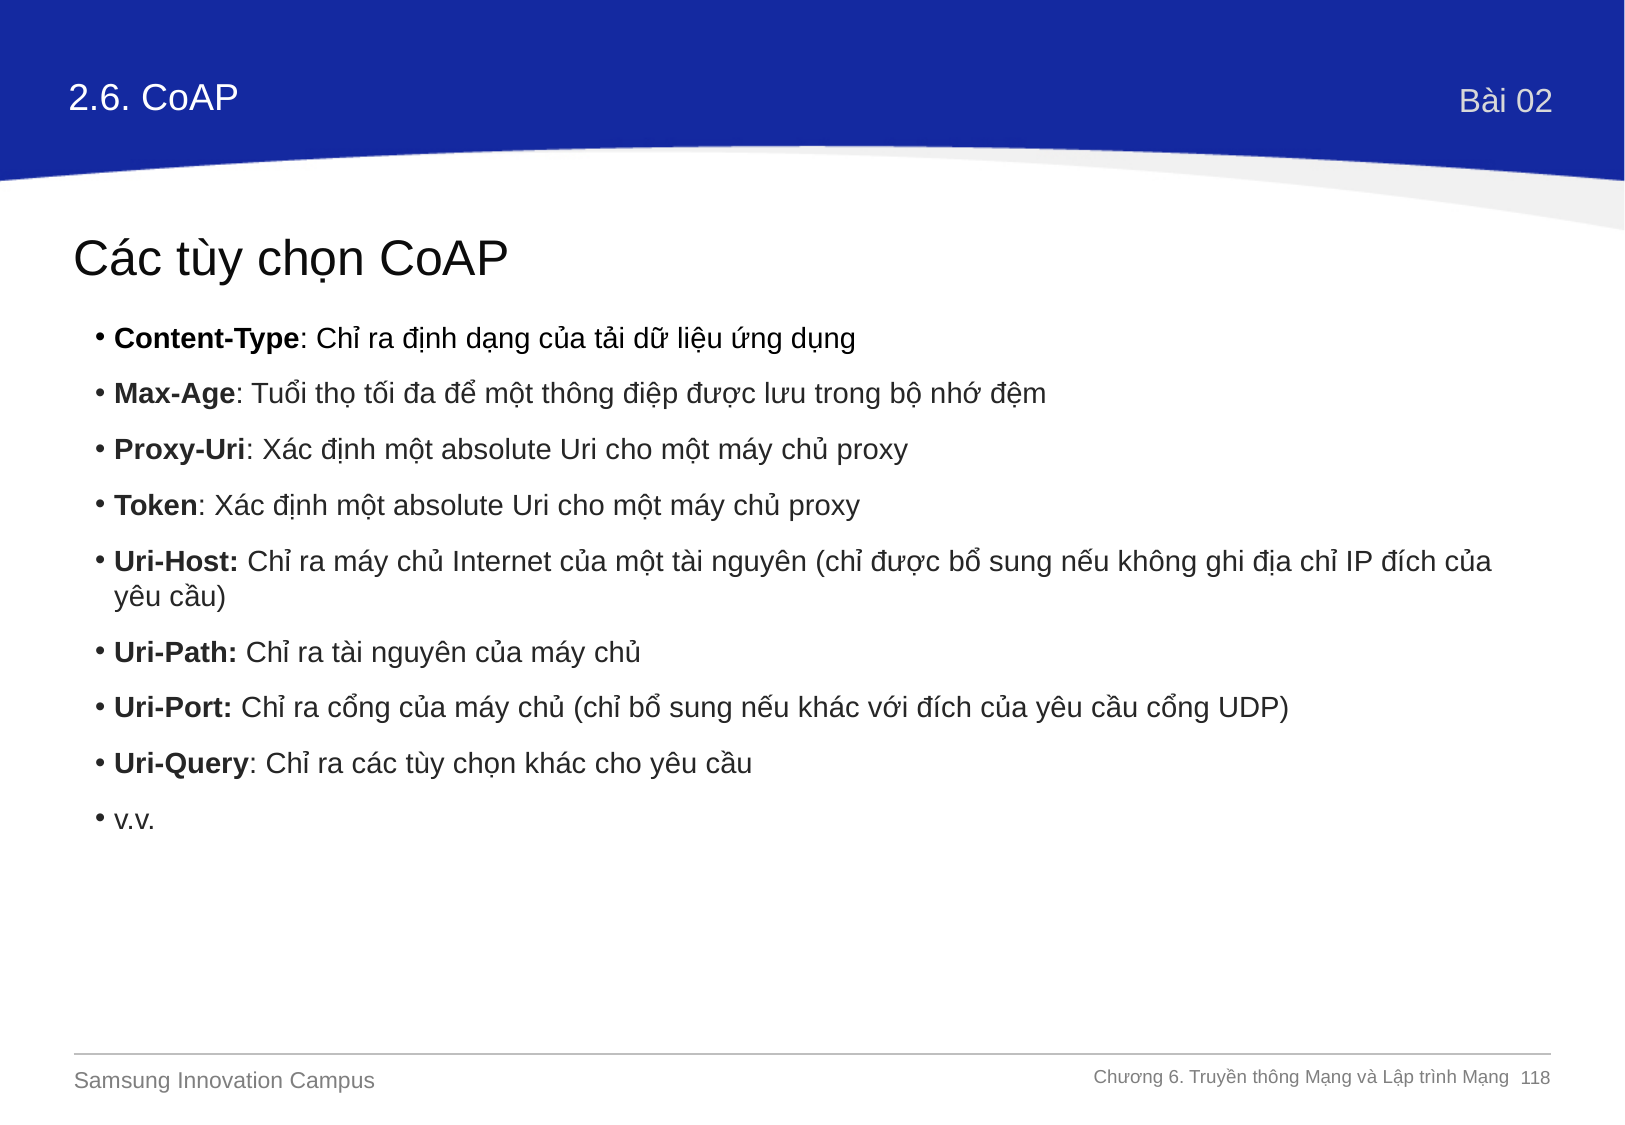

2.6. CoAP
Bài 02
Các tùy chọn CoAP
Content-Type: Chỉ ra định dạng của tải dữ liệu ứng dụng
Max-Age: Tuổi thọ tối đa để một thông điệp được lưu trong bộ nhớ đệm
Proxy-Uri: Xác định một absolute Uri cho một máy chủ proxy
Token: Xác định một absolute Uri cho một máy chủ proxy
Uri-Host: Chỉ ra máy chủ Internet của một tài nguyên (chỉ được bổ sung nếu không ghi địa chỉ IP đích của yêu cầu)
Uri-Path: Chỉ ra tài nguyên của máy chủ
Uri-Port: Chỉ ra cổng của máy chủ (chỉ bổ sung nếu khác với đích của yêu cầu cổng UDP)
Uri-Query: Chỉ ra các tùy chọn khác cho yêu cầu
v.v.